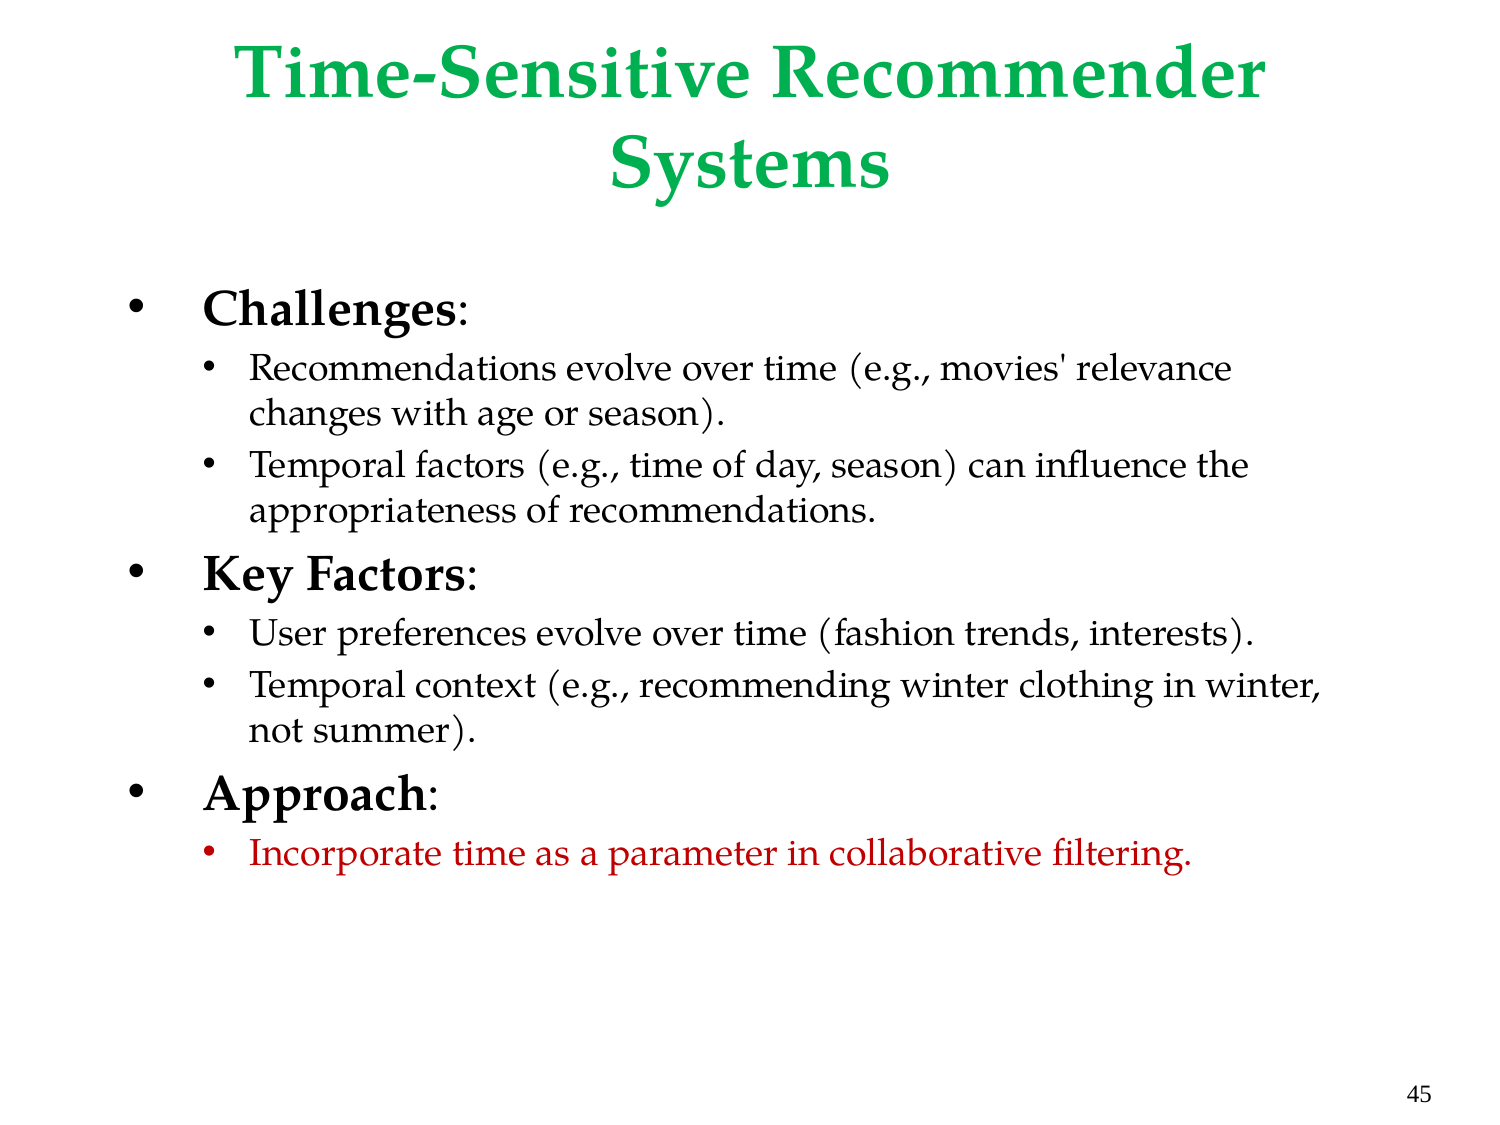

# Time-Sensitive Recommender Systems
Challenges:
Recommendations evolve over time (e.g., movies' relevance changes with age or season).
Temporal factors (e.g., time of day, season) can influence the appropriateness of recommendations.
Key Factors:
User preferences evolve over time (fashion trends, interests).
Temporal context (e.g., recommending winter clothing in winter, not summer).
Approach:
Incorporate time as a parameter in collaborative filtering.

45